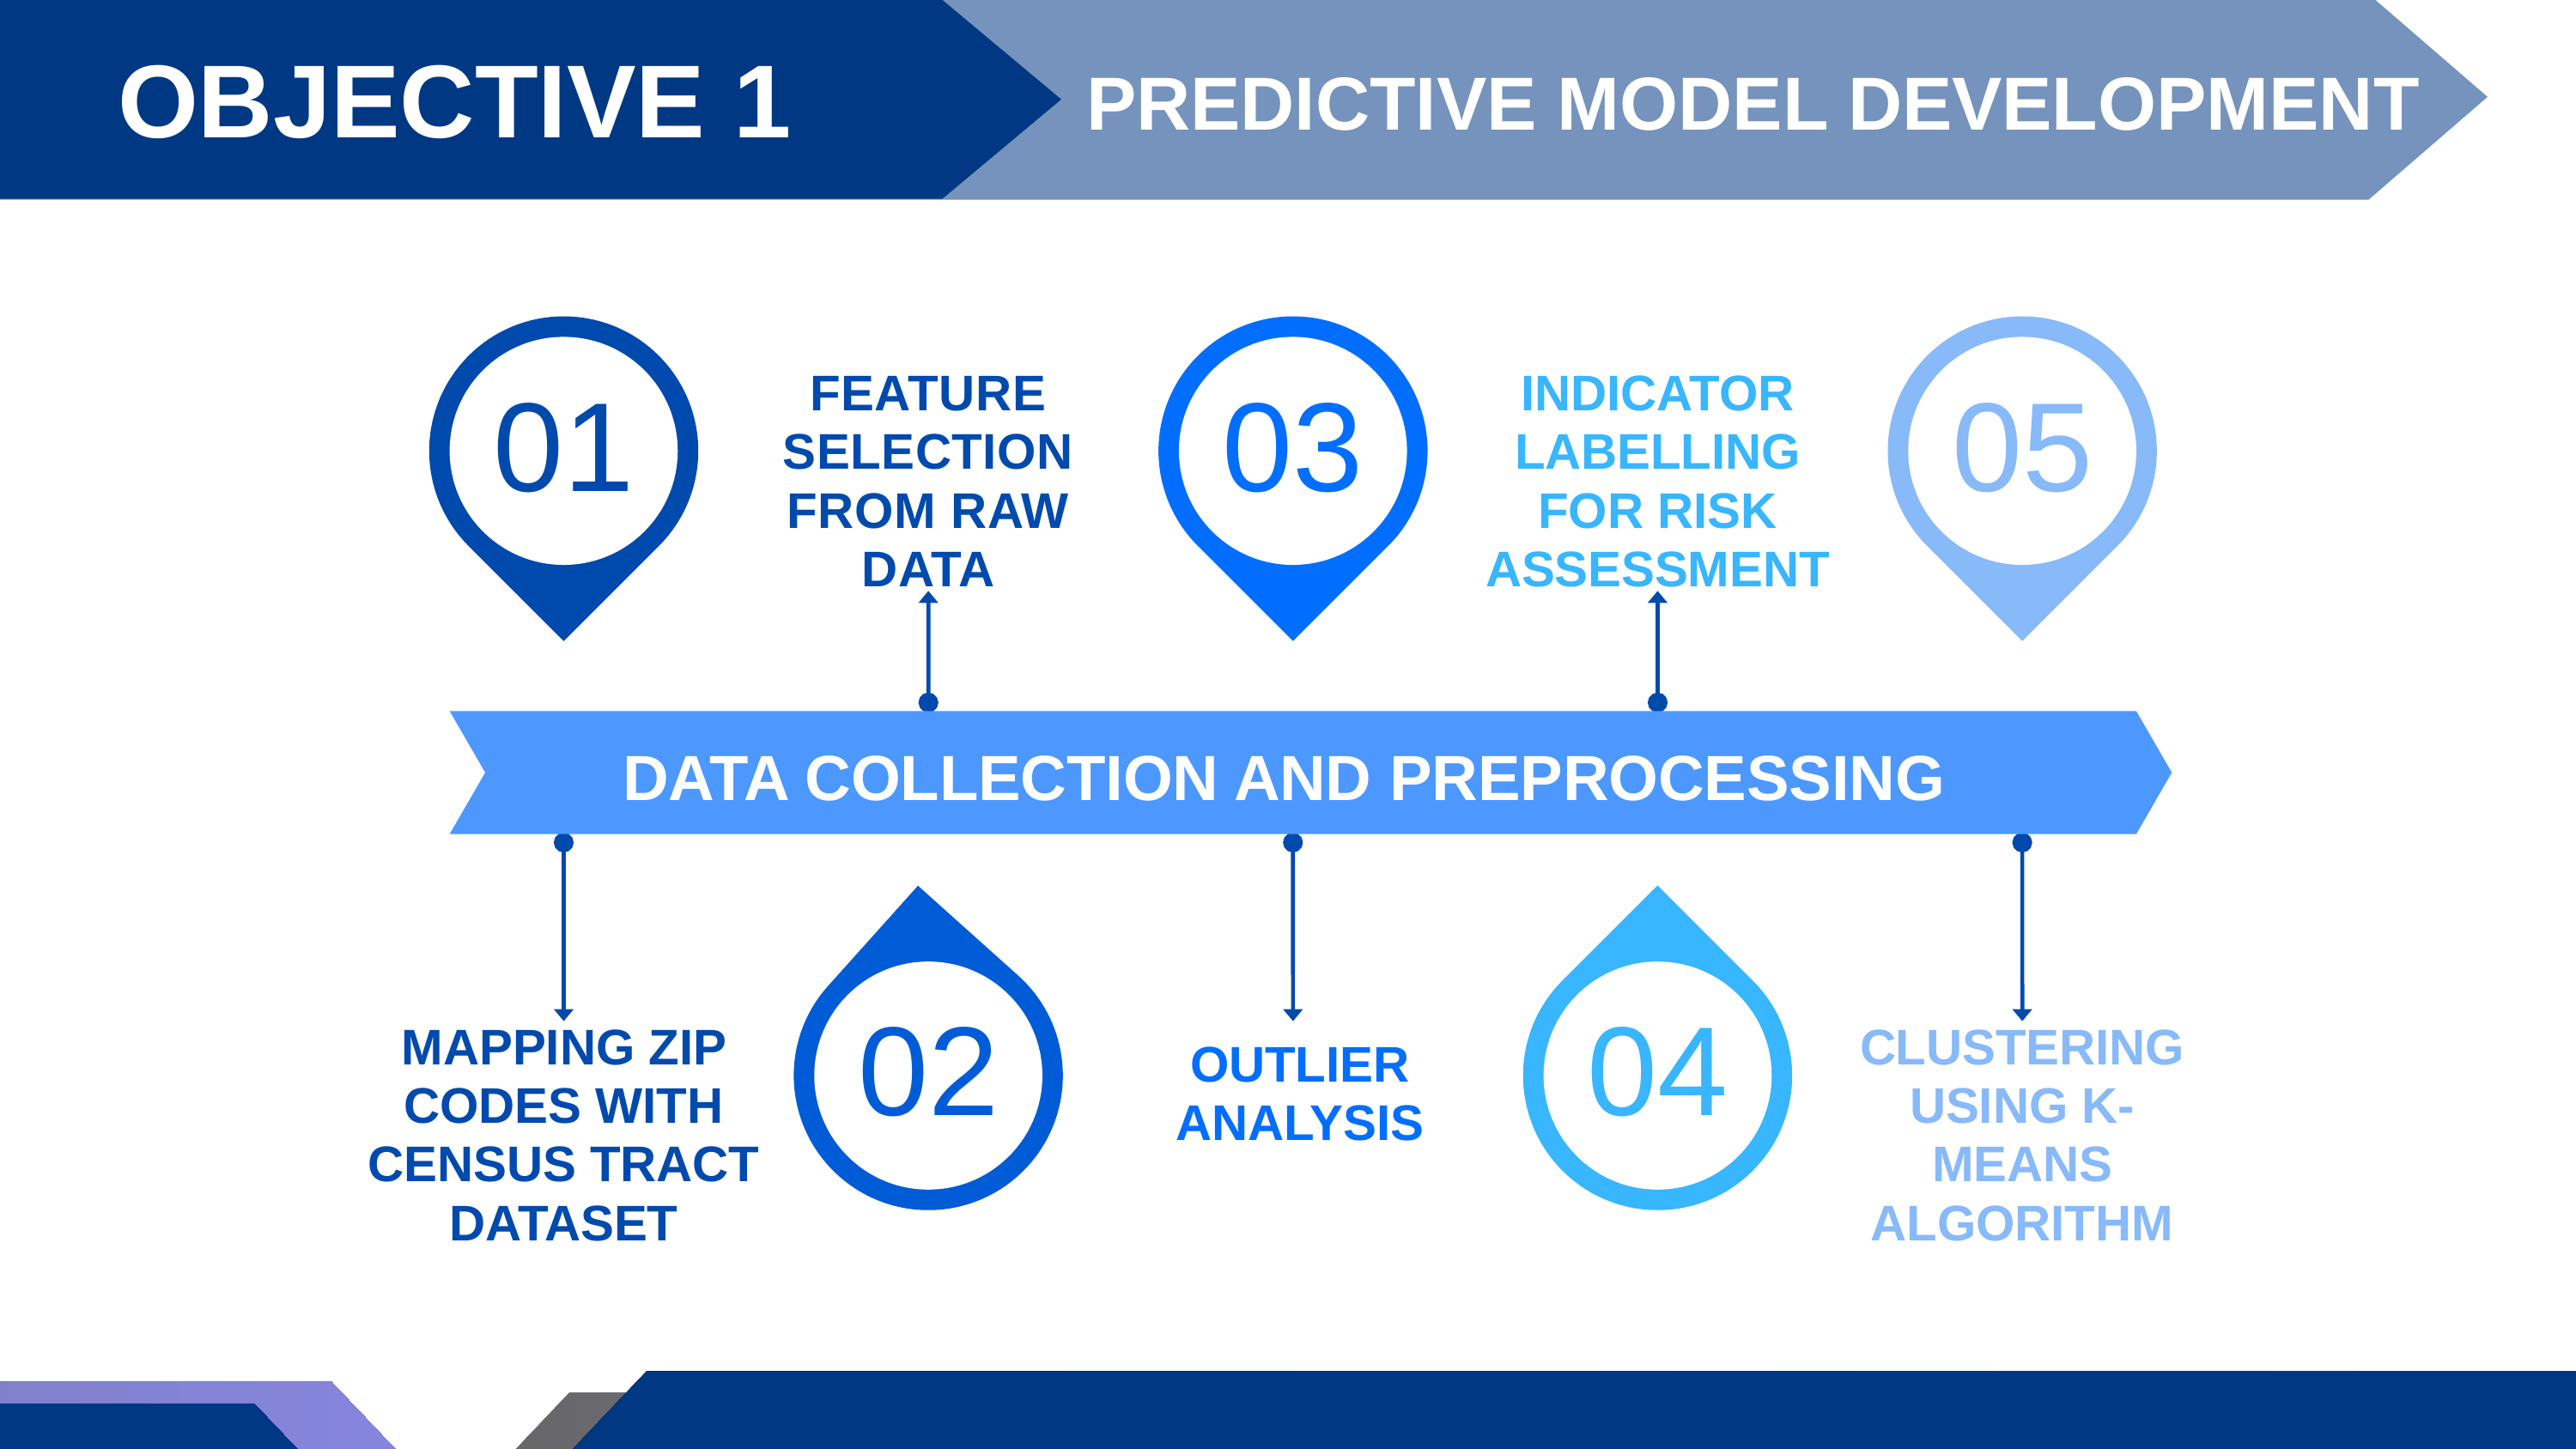

OBJECTIVE 1
PREDICTIVE MODEL DEVELOPMENT

FEATURE SELECTION FROM RAW DATA
INDICATOR LABELLING FOR RISK ASSESSMENT
01
03
05

DATA COLLECTION AND PREPROCESSING

MAPPING ZIP CODES WITH CENSUS TRACT DATASET
CLUSTERING USING K-MEANS ALGORITHM
02
04
OUTLIER ANALYSIS